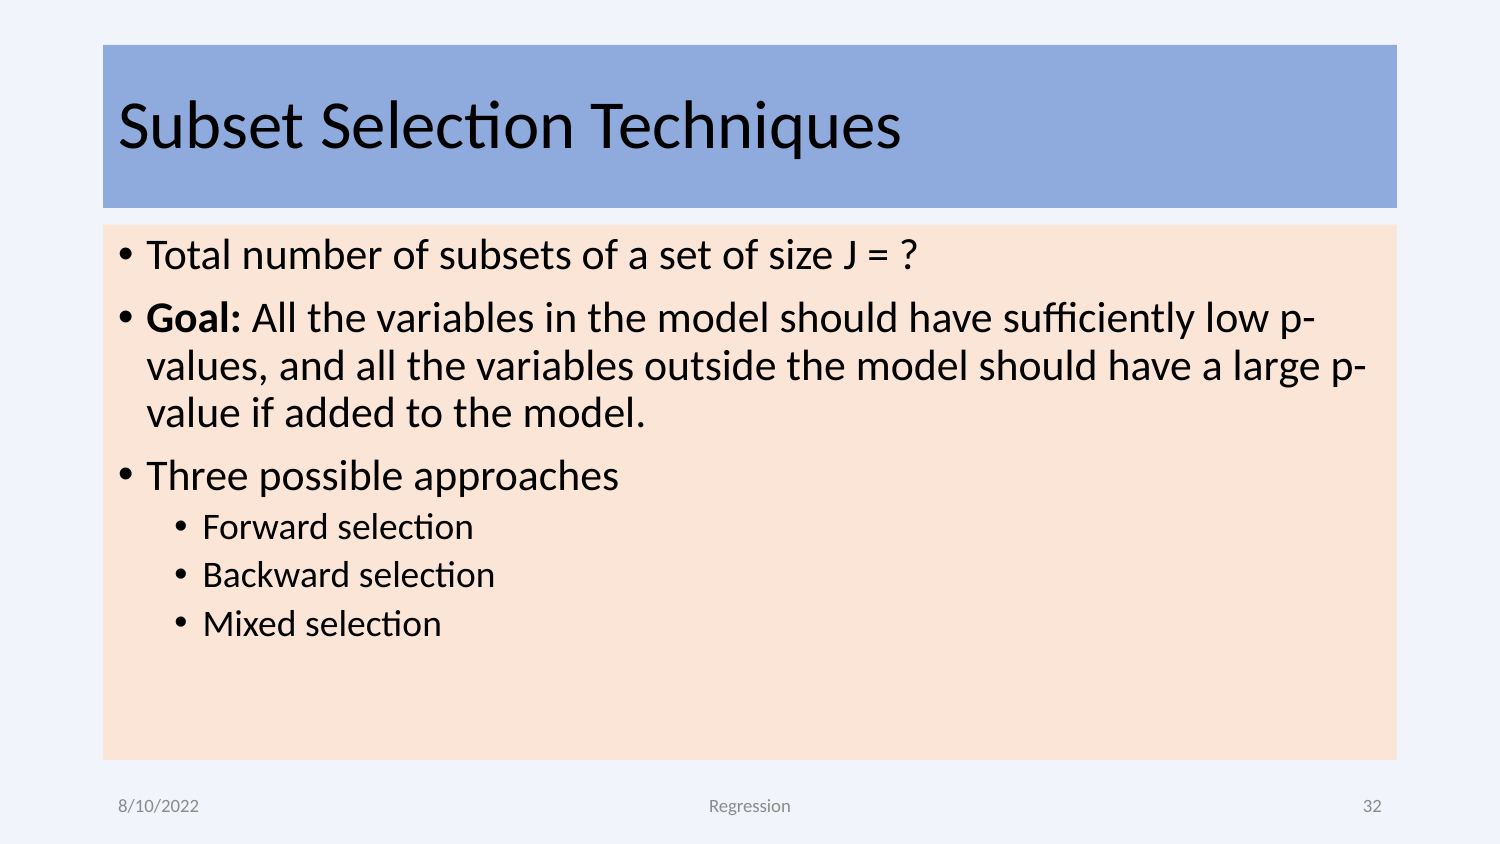

# Subset Selection Techniques
Total number of subsets of a set of size J = ?
Goal: All the variables in the model should have sufficiently low p-values, and all the variables outside the model should have a large p-value if added to the model.
Three possible approaches
Forward selection
Backward selection
Mixed selection

8/10/2022
Regression
32